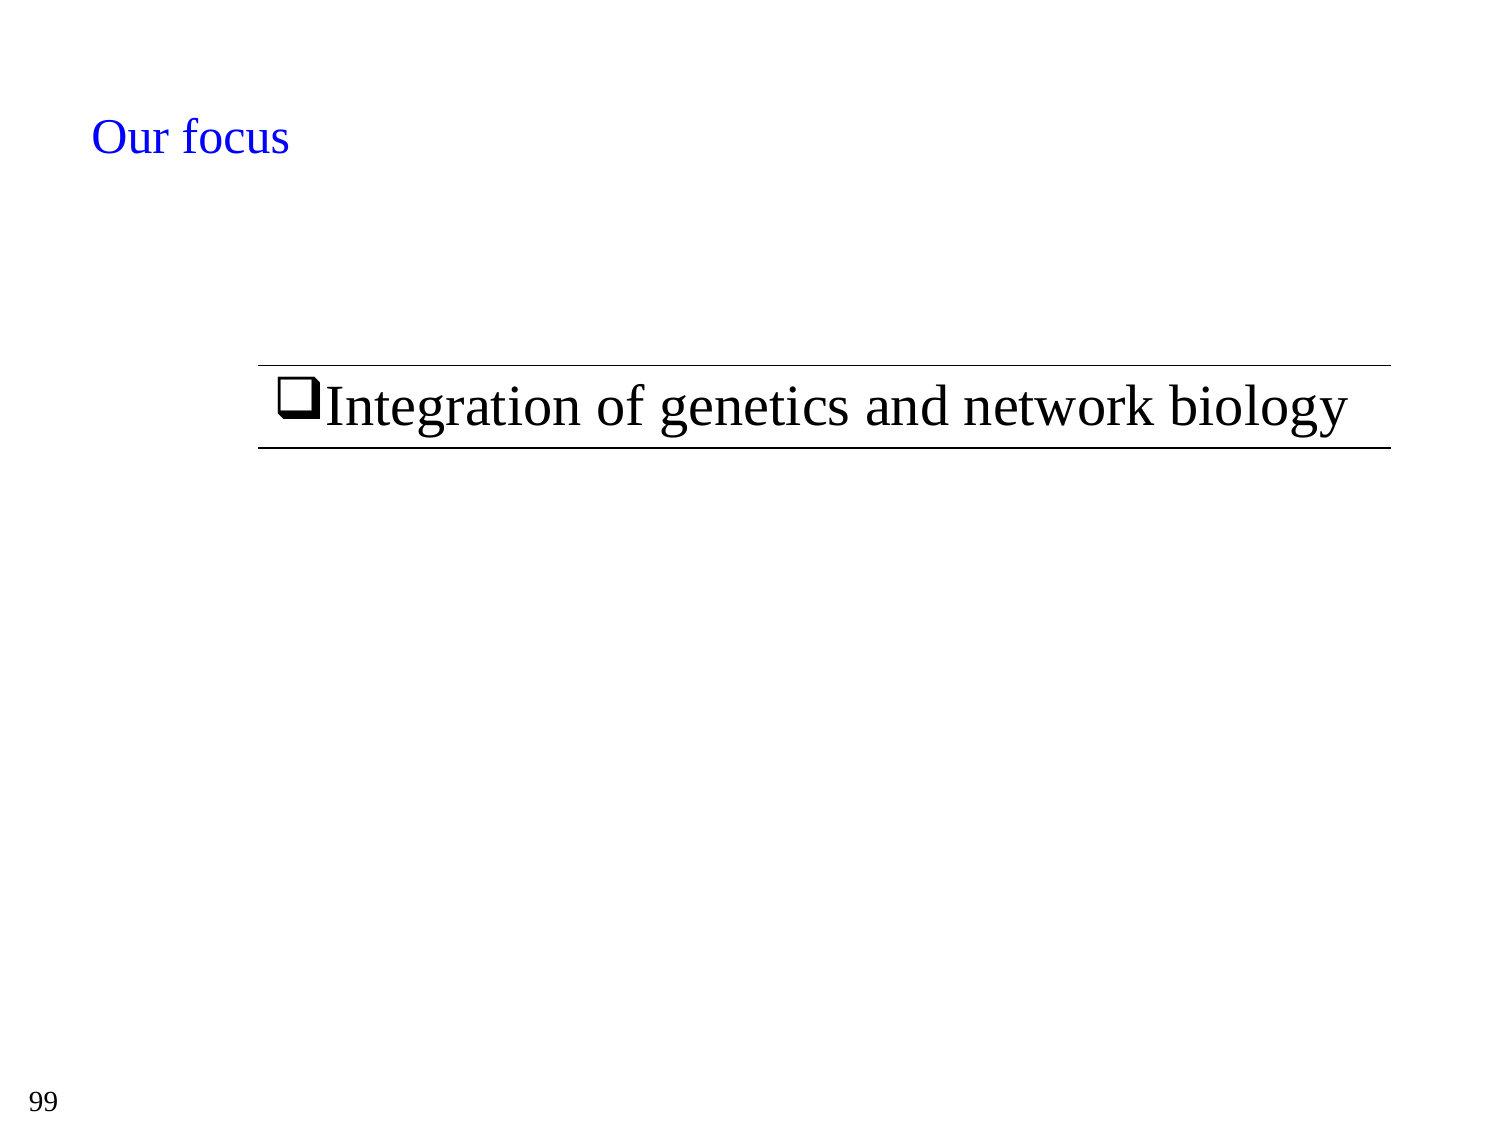

# Our focus
| Integration of genetics and network biology |
| --- |